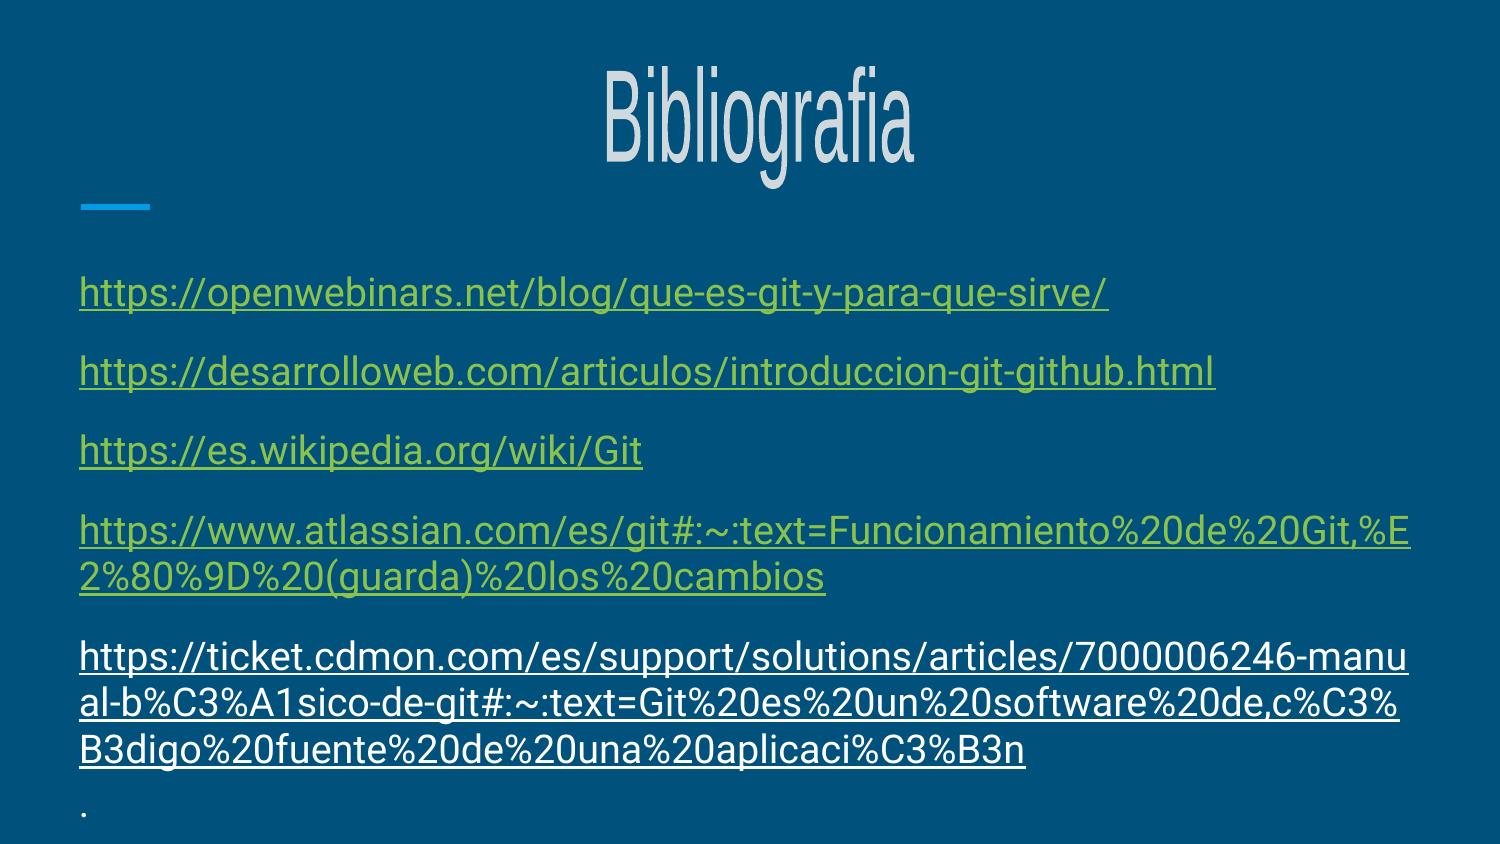

Bibliografia
https://openwebinars.net/blog/que-es-git-y-para-que-sirve/
https://desarrolloweb.com/articulos/introduccion-git-github.html
https://es.wikipedia.org/wiki/Git
https://www.atlassian.com/es/git#:~:text=Funcionamiento%20de%20Git,%E2%80%9D%20(guarda)%20los%20cambios
https://ticket.cdmon.com/es/support/solutions/articles/7000006246-manual-b%C3%A1sico-de-git#:~:text=Git%20es%20un%20software%20de,c%C3%B3digo%20fuente%20de%20una%20aplicaci%C3%B3n.
https://marklodato.github.io/visual-git-guide/index-es.html